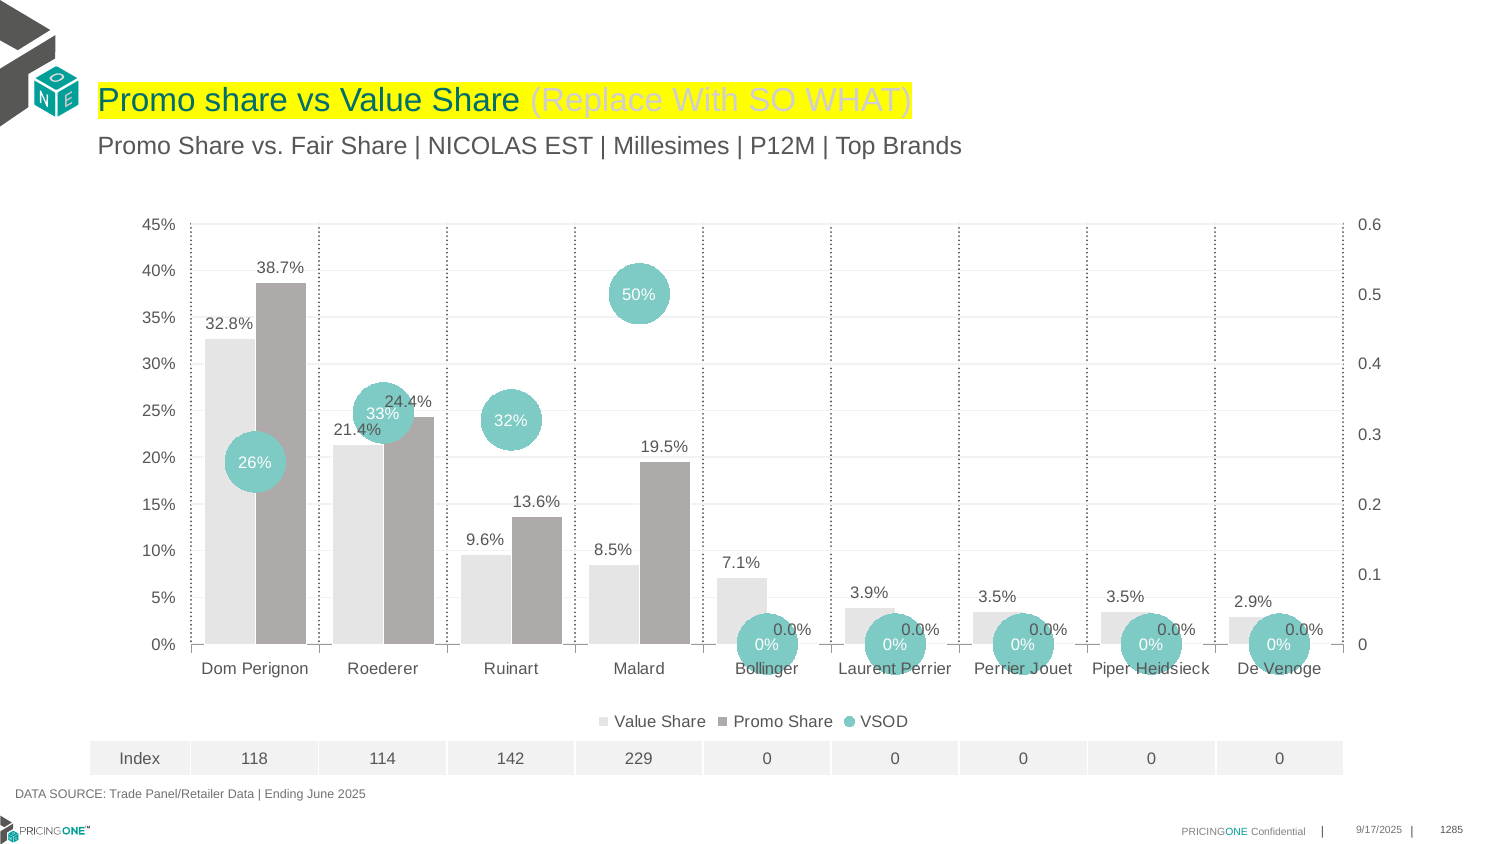

# Promo share vs Value Share (Replace With SO WHAT)
Promo Share vs. Fair Share | NICOLAS EST | Millesimes | P12M | Top Brands

### Chart

| Category | Value Share | Promo Share | VSOD |
|---|---|---|---|
| Dom Perignon | 0.32758972564797806 | 0.3867973182052604 | 0.26 |
| Roederer | 0.21410245196652963 | 0.24368231046931407 | 0.33 |
| Ruinart | 0.09597947462025132 | 0.1364105208870552 | 0.32 |
| Malard | 0.08542523105629901 | 0.19520371325425476 | 0.5 |
| Bollinger | 0.07071634741537654 | 0.0 | 0.0 |
| Laurent Perrier | 0.03947636957345695 | 0.0 | 0.0 |
| Perrier Jouet | 0.035001020437913644 | 0.0 | 0.0 |
| Piper Heidsieck | 0.03481151053966588 | 0.0 | 0.0 |
| De Venoge | 0.029199102014635995 | 0.0 | 0.0 |
| Index | 118 | 114 | 142 | 229 | 0 | 0 | 0 | 0 | 0 |
| --- | --- | --- | --- | --- | --- | --- | --- | --- | --- |
DATA SOURCE: Trade Panel/Retailer Data | Ending June 2025

9/17/2025
1285